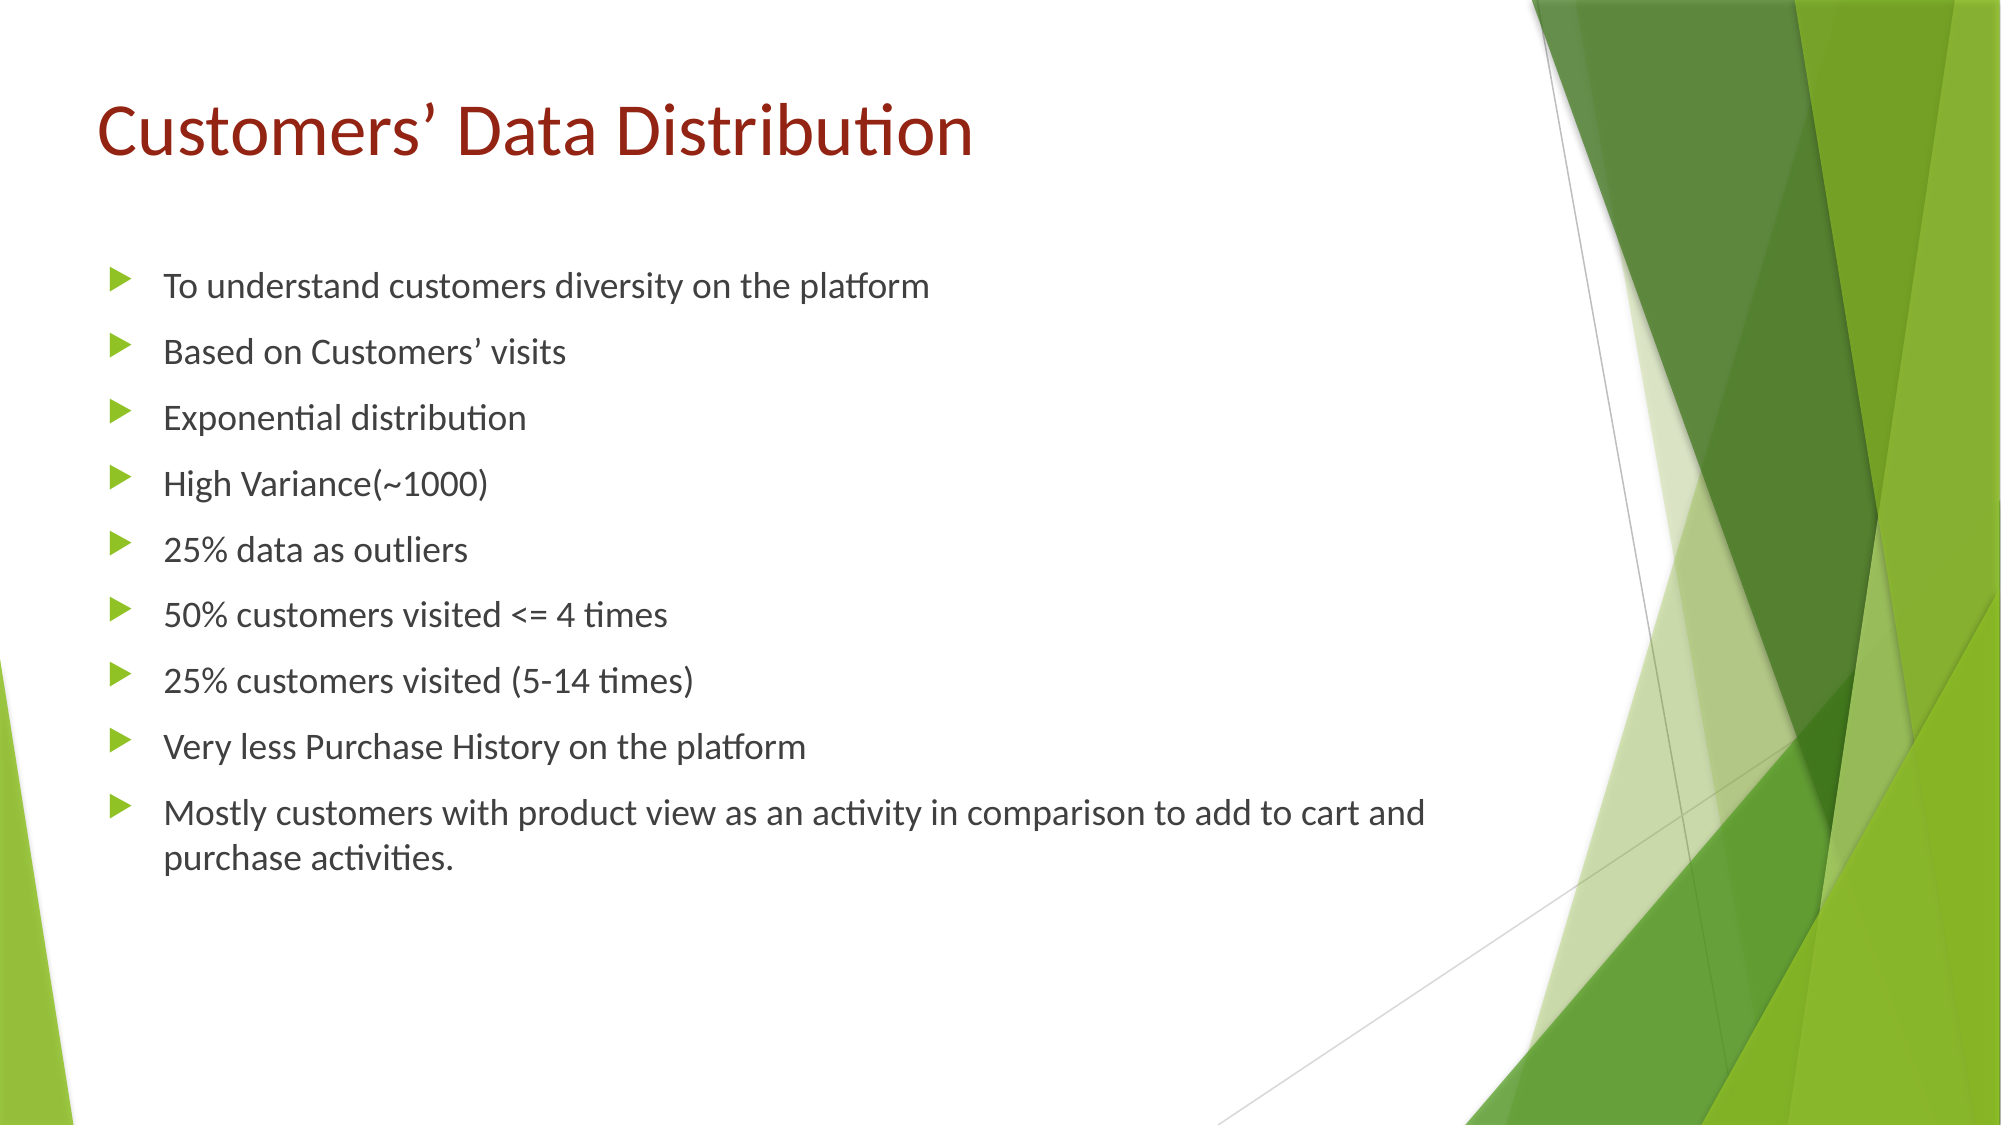

# Customers’ Data Distribution
To understand customers diversity on the platform
Based on Customers’ visits
Exponential distribution
High Variance(~1000)
25% data as outliers
50% customers visited <= 4 times
25% customers visited (5-14 times)
Very less Purchase History on the platform
Mostly customers with product view as an activity in comparison to add to cart and purchase activities.